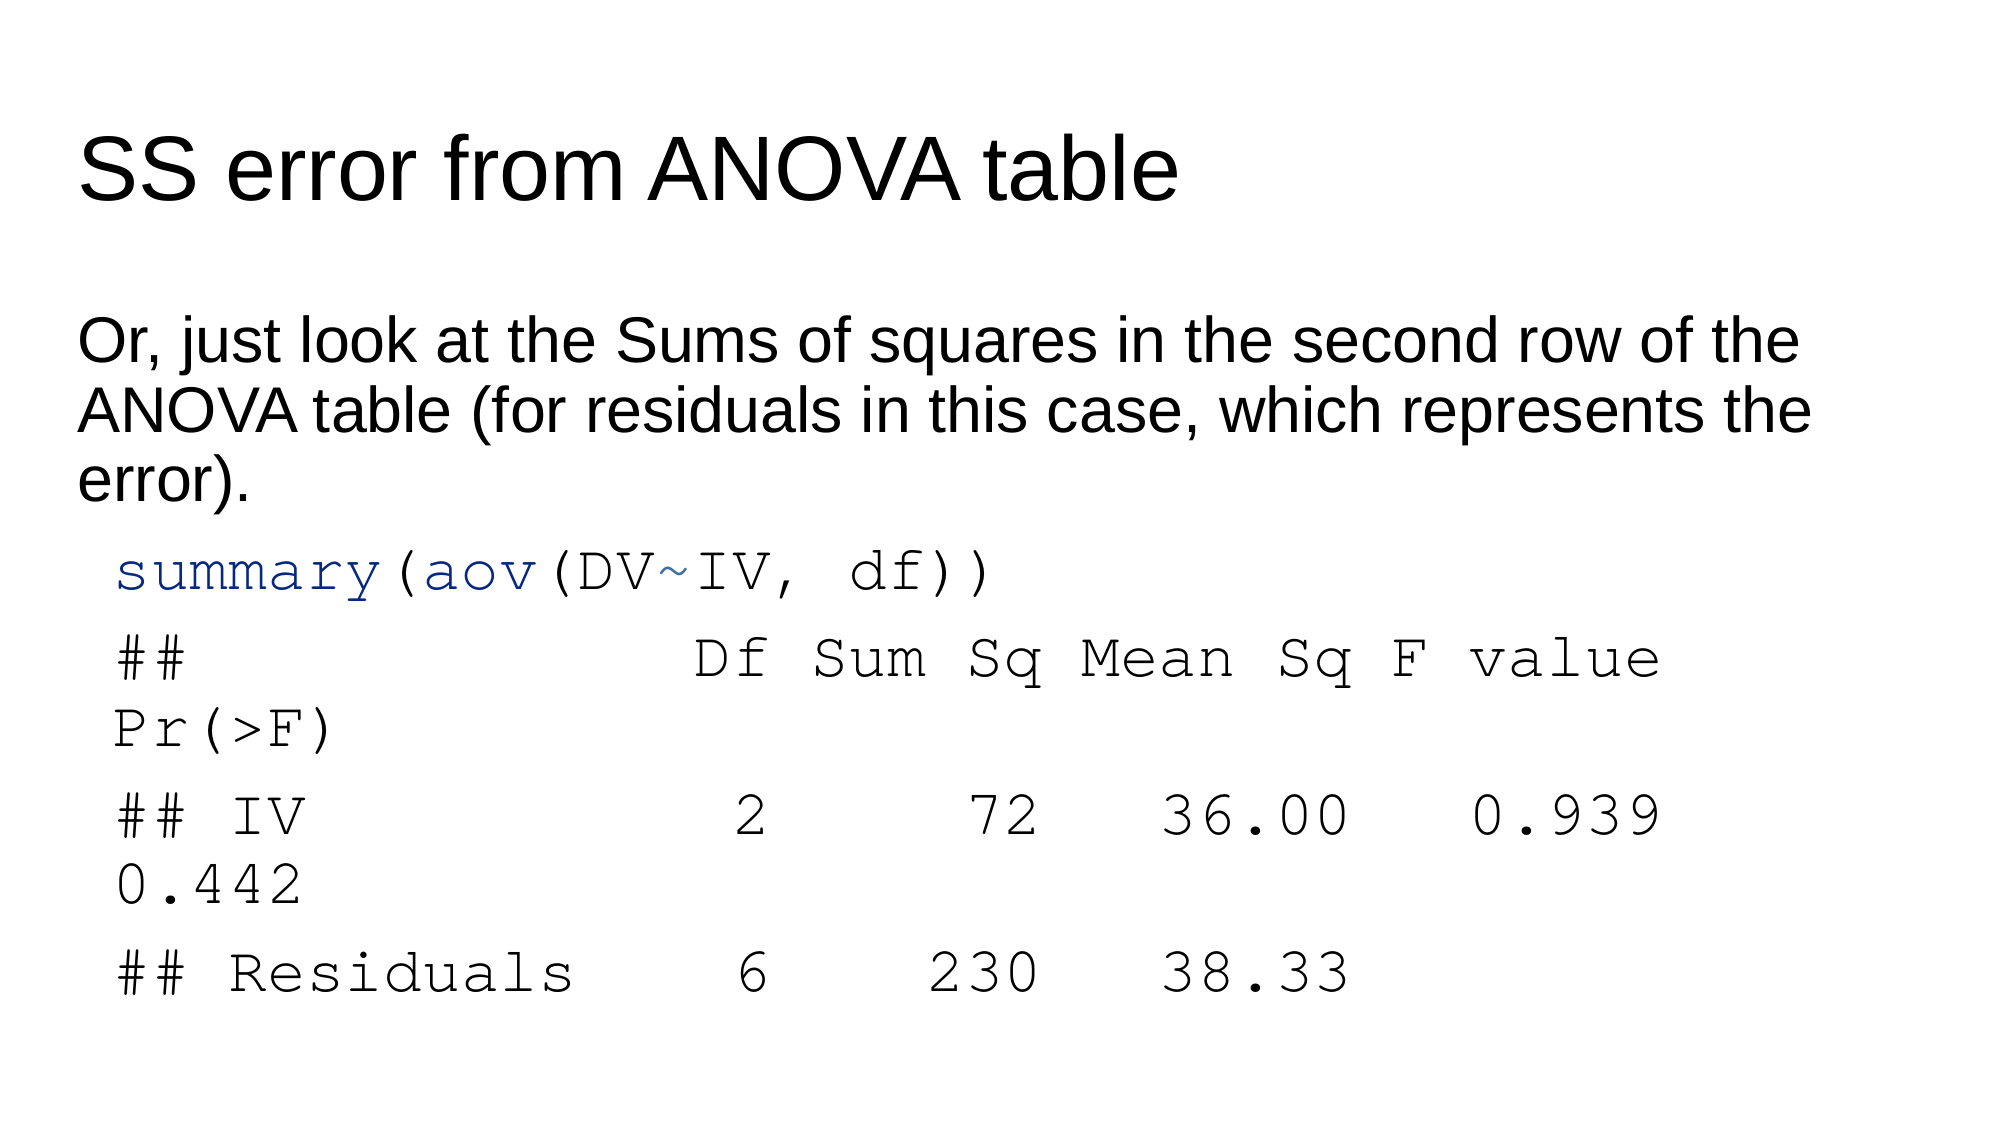

# SS error from ANOVA table
Or, just look at the Sums of squares in the second row of the ANOVA table (for residuals in this case, which represents the error).
summary(aov(DV~IV, df))
##             Df Sum Sq Mean Sq F value Pr(>F)
## IV           2     72   36.00   0.939  0.442
## Residuals    6    230   38.33